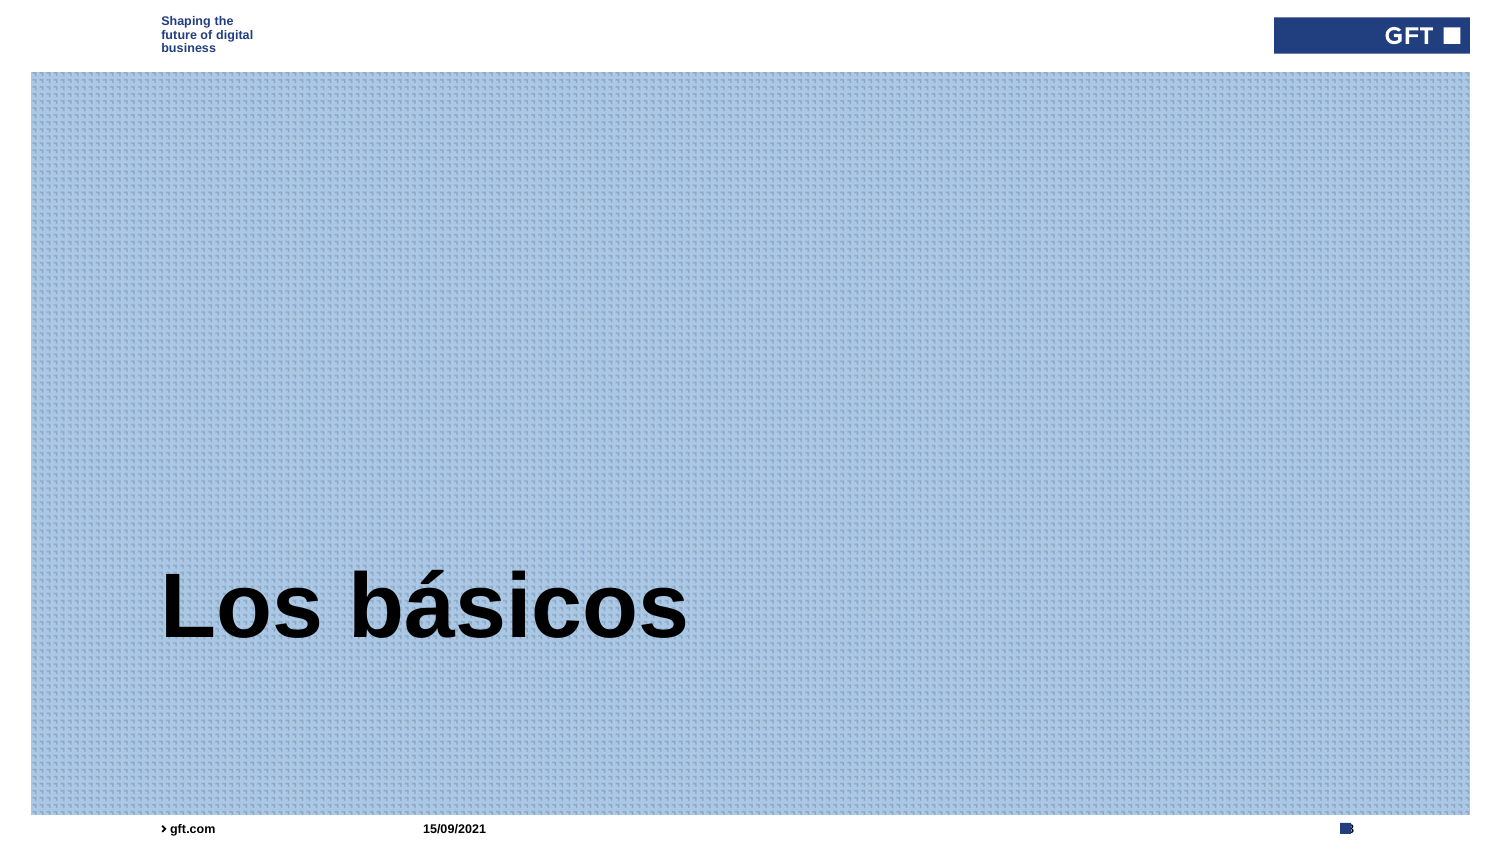

Type here if  add info needed  for every slide

# Los básicos

15/09/2021